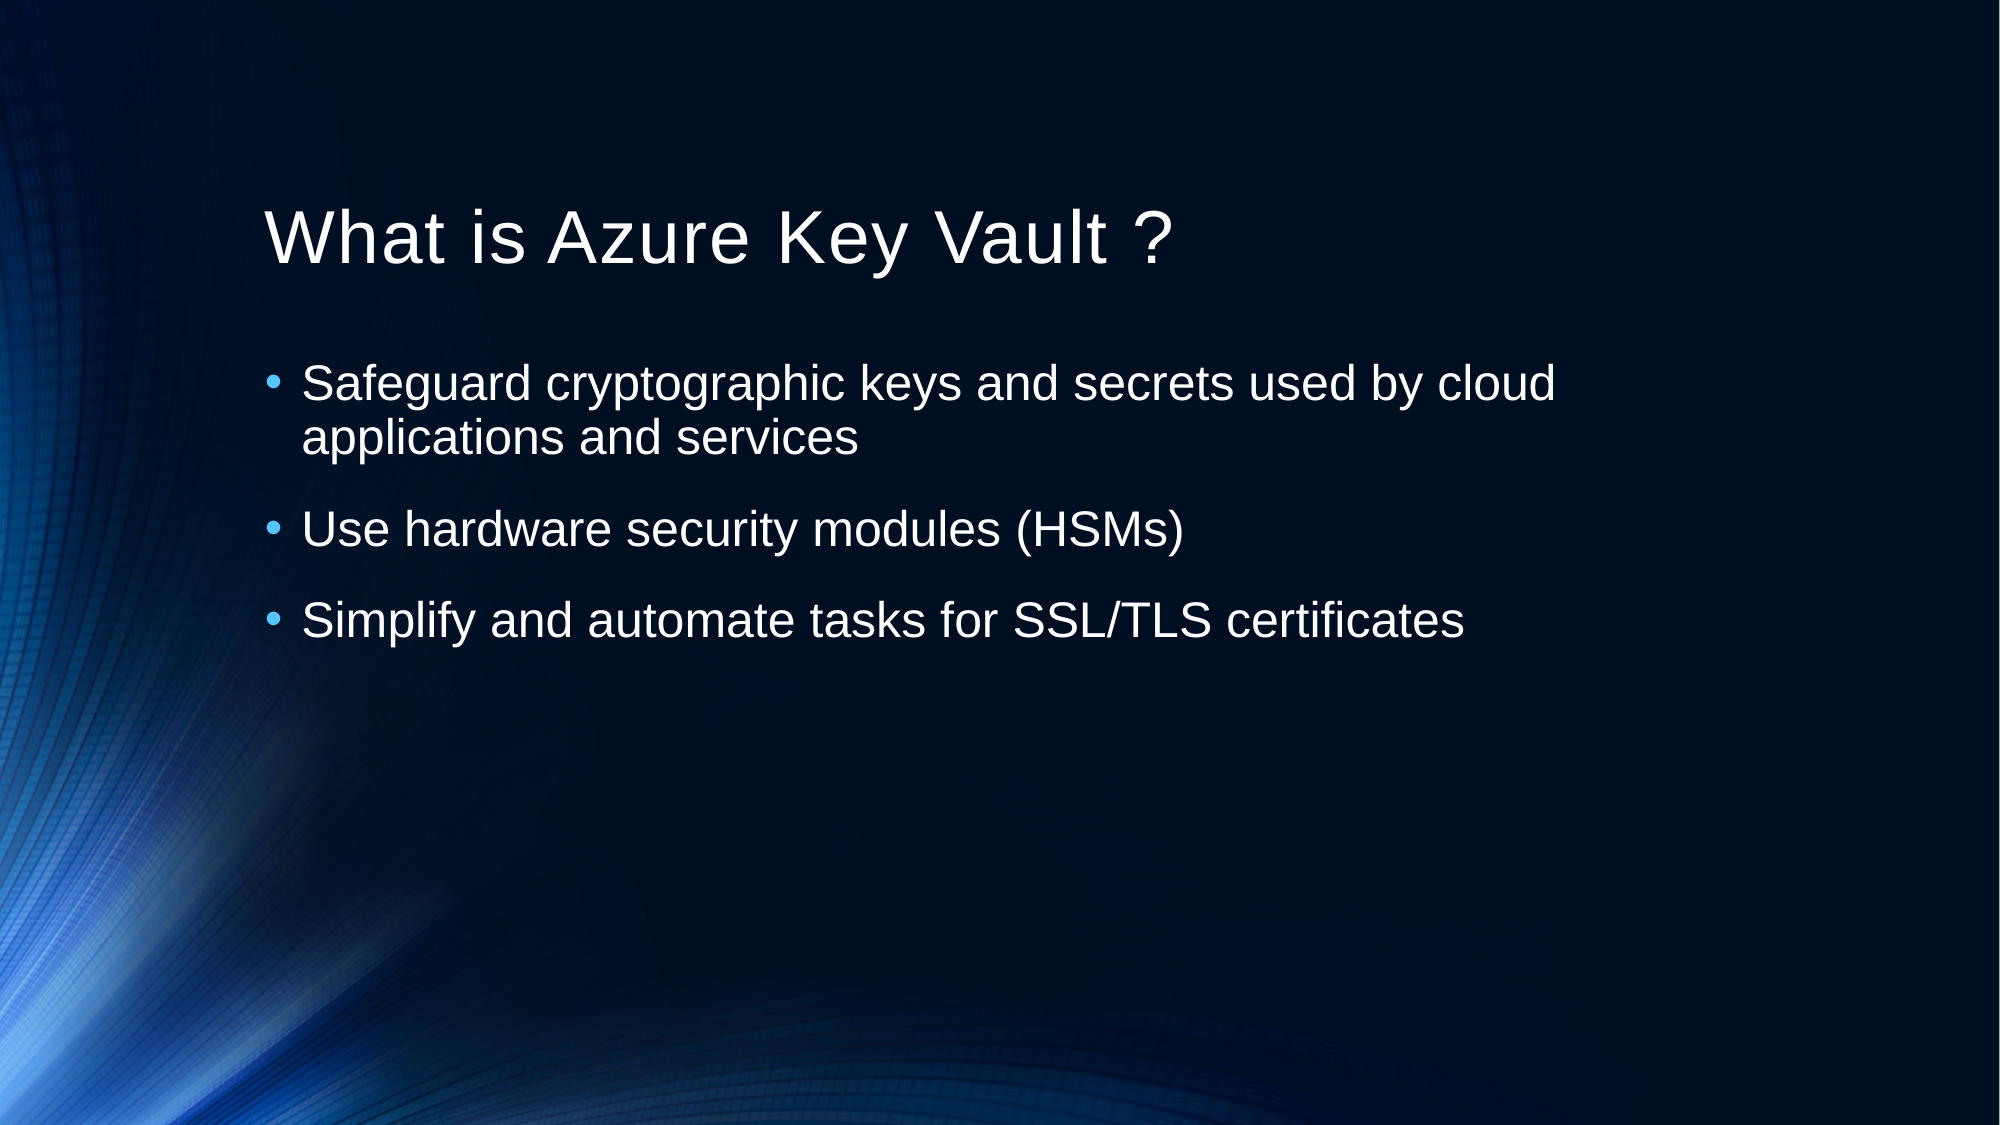

# What is Azure Key Vault ?
Safeguard cryptographic keys and secrets used by cloud applications and services
Use hardware security modules (HSMs)
Simplify and automate tasks for SSL/TLS certificates